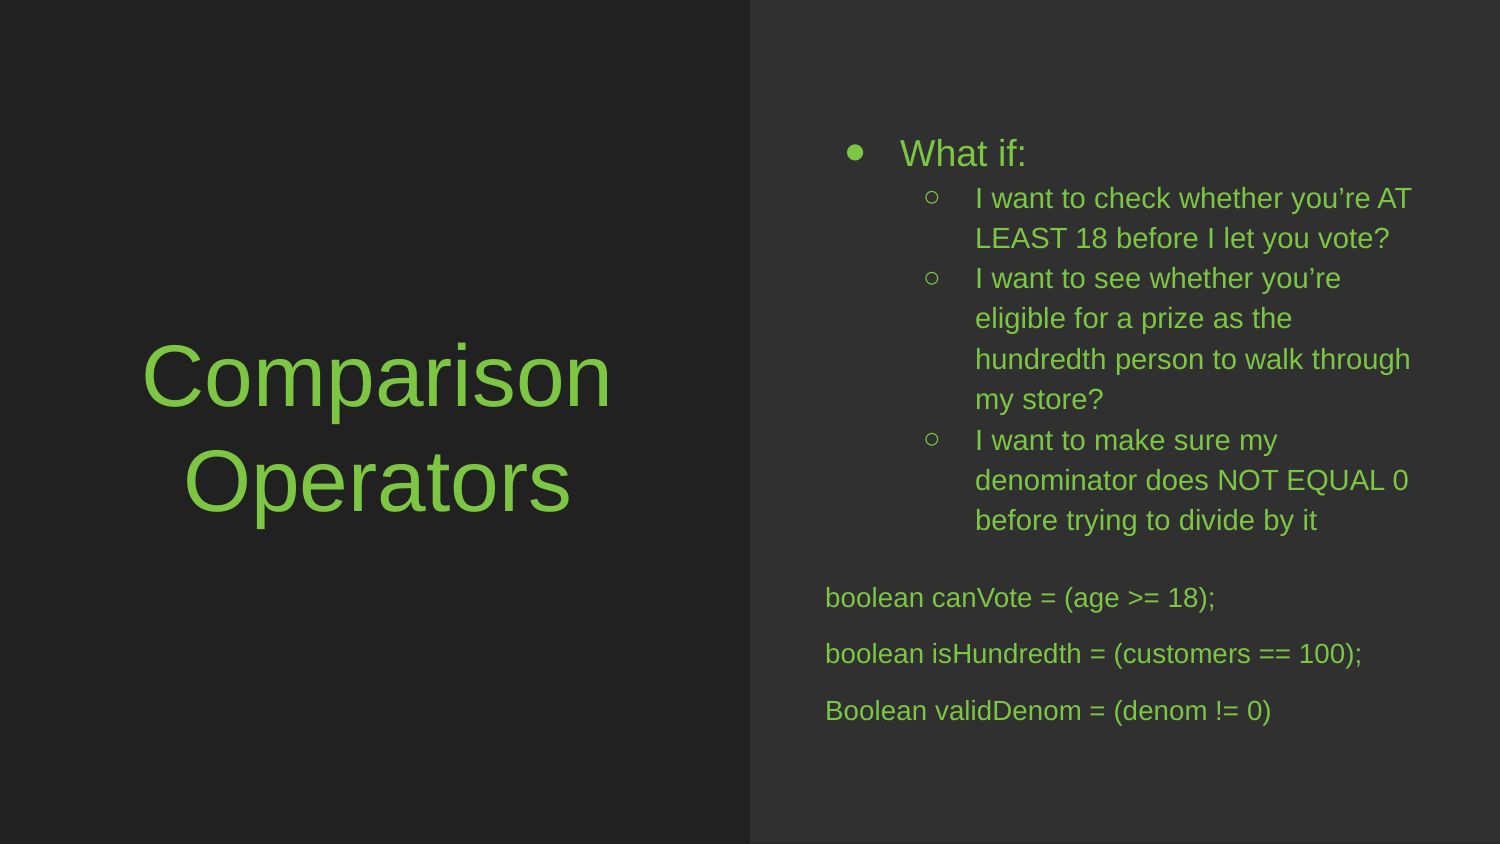

What if:
I want to check whether you’re AT LEAST 18 before I let you vote?
I want to see whether you’re eligible for a prize as the hundredth person to walk through my store?
I want to make sure my denominator does NOT EQUAL 0 before trying to divide by it
# Comparison Operators
boolean canVote = (age >= 18);
boolean isHundredth = (customers == 100);
Boolean validDenom = (denom != 0)